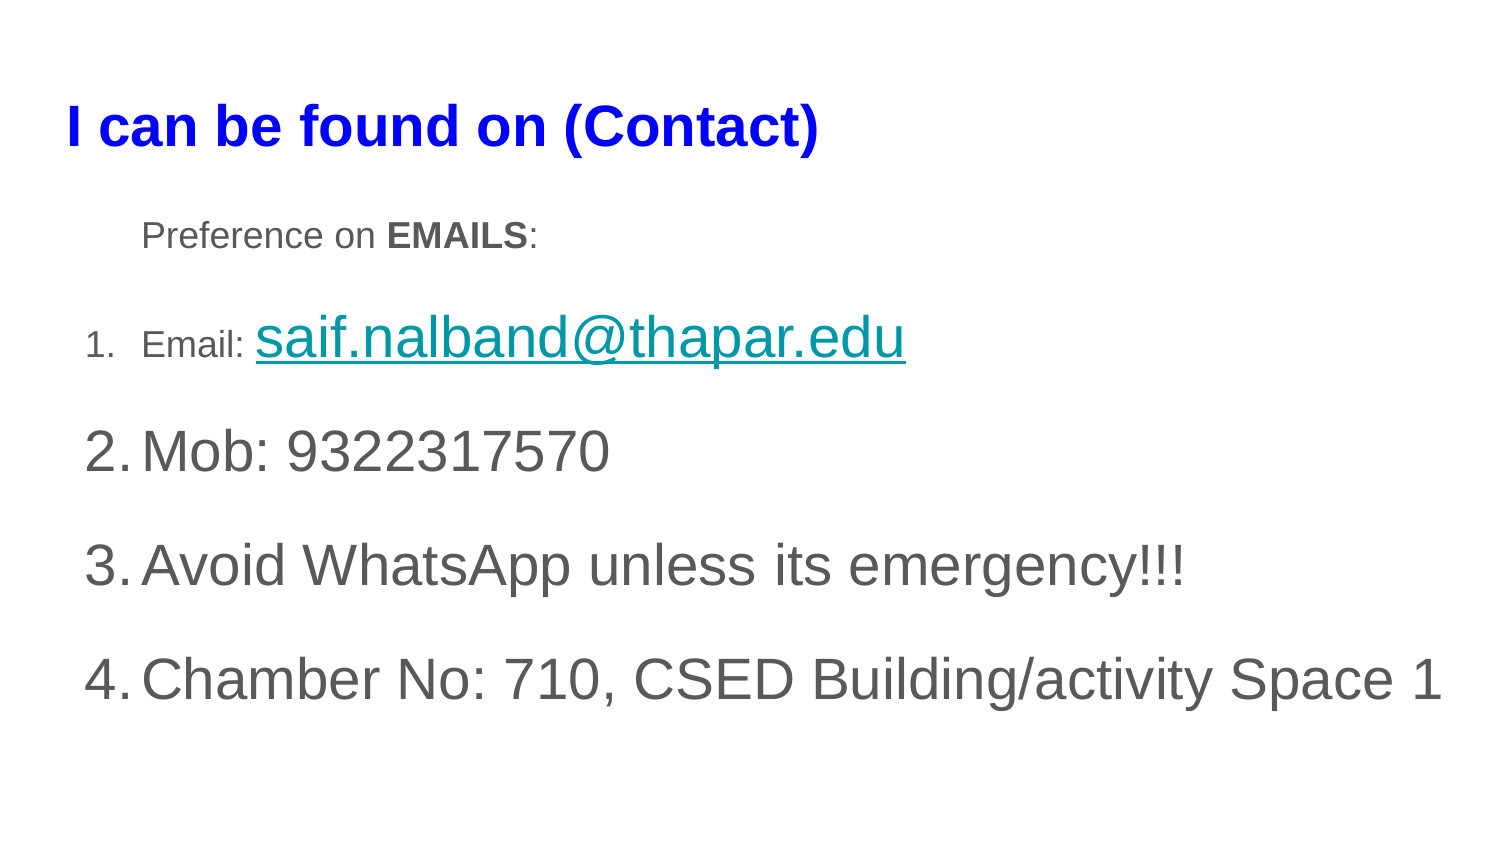

# I can be found on (Contact)
Preference on EMAILS:
Email: saif.nalband@thapar.edu
Mob: 9322317570
Avoid WhatsApp unless its emergency!!!
Chamber No: 710, CSED Building/activity Space 1